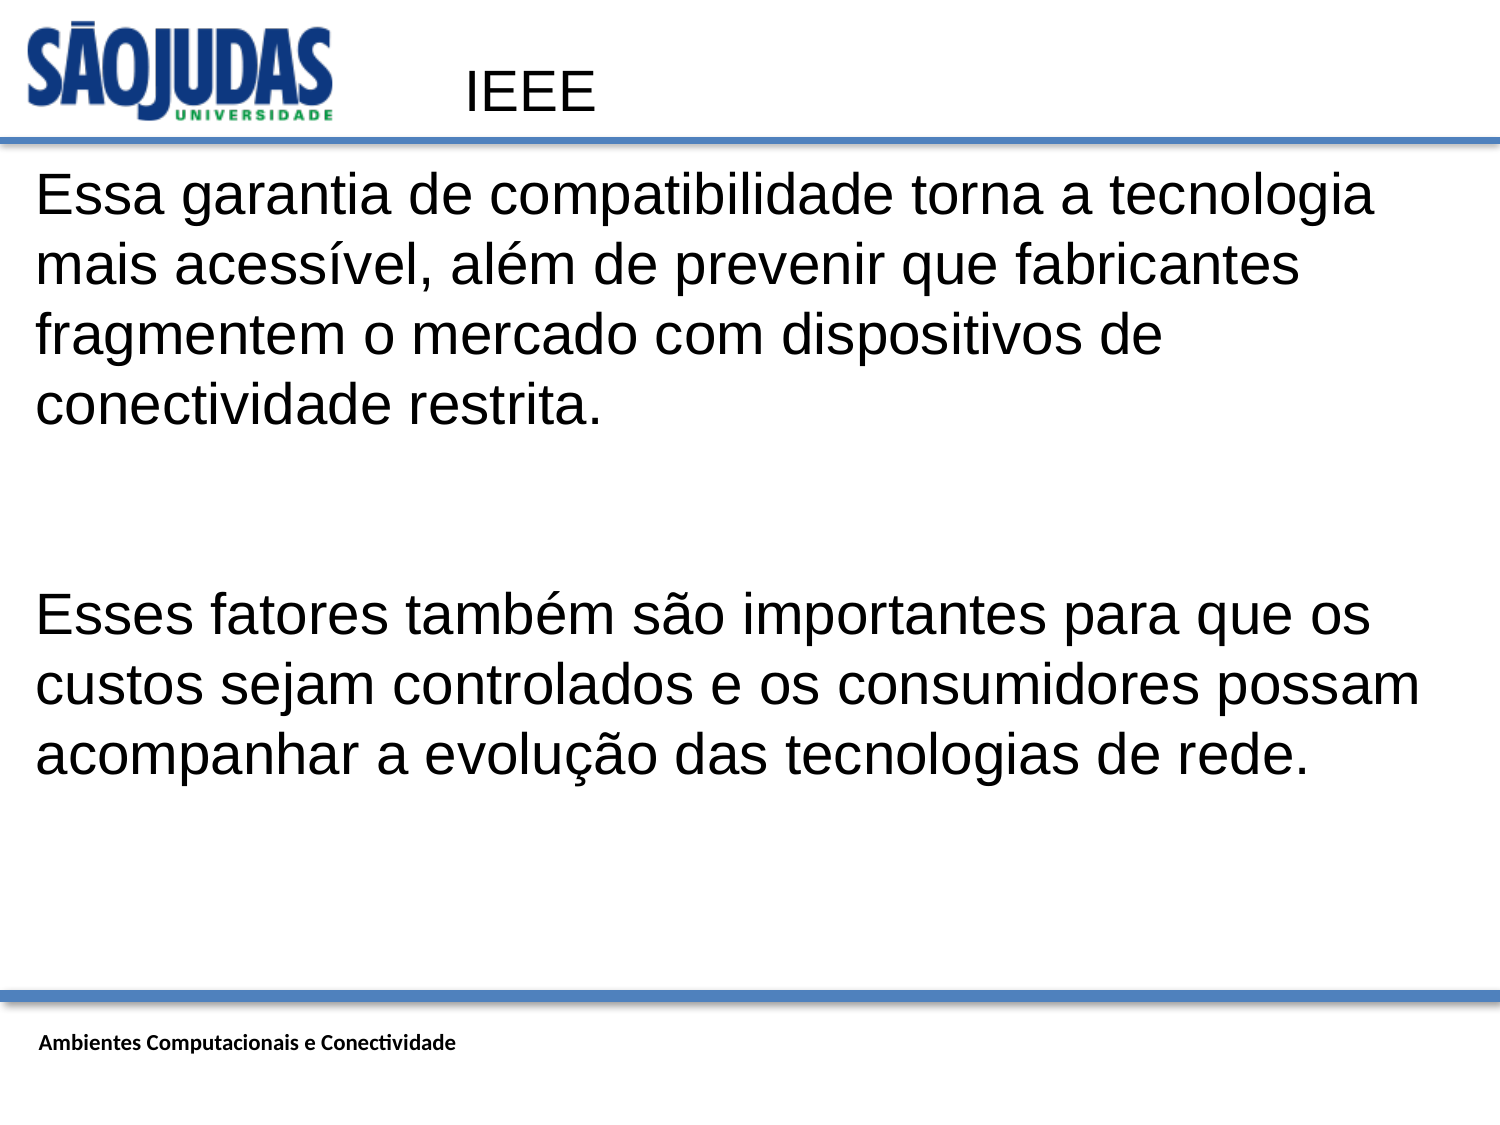

IEEE
Essa garantia de compatibilidade torna a tecnologia mais acessível, além de prevenir que fabricantes fragmentem o mercado com dispositivos de conectividade restrita.

Esses fatores também são importantes para que os custos sejam controlados e os consumidores possam acompanhar a evolução das tecnologias de rede.